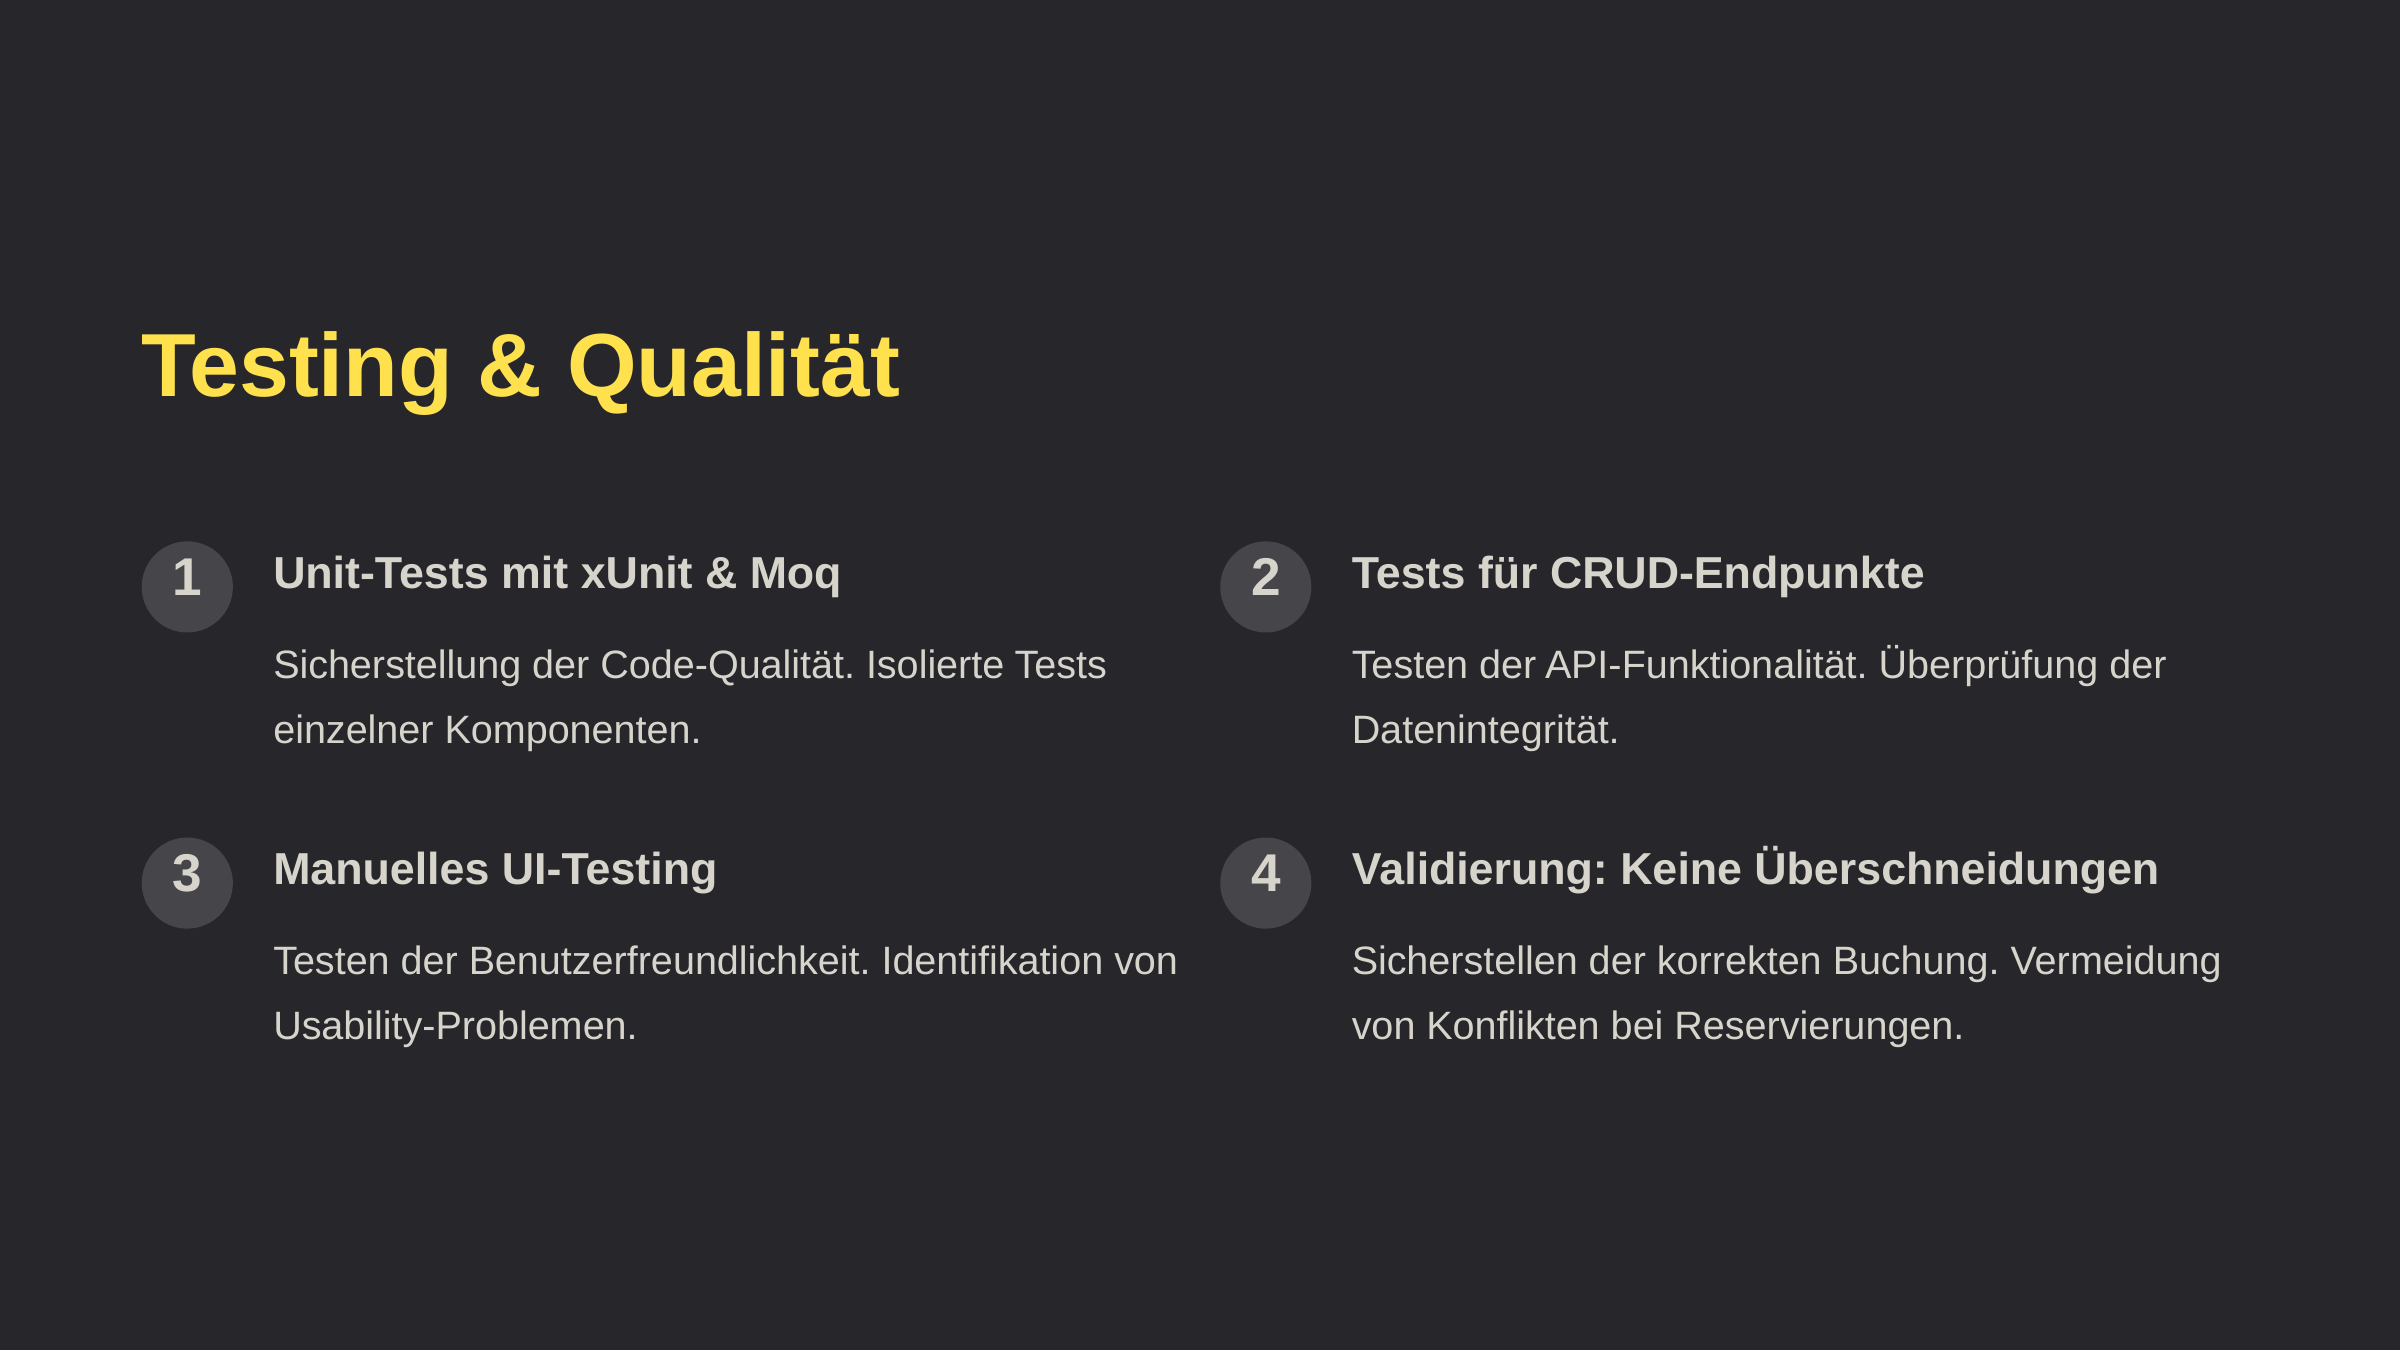

Testing & Qualität

Unit-Tests mit xUnit & Moq

Tests für CRUD-Endpunkte
1
2
Sicherstellung der Code-Qualität. Isolierte Tests einzelner Komponenten.
Testen der API-Funktionalität. Überprüfung der Datenintegrität.

Manuelles UI-Testing

Validierung: Keine Überschneidungen
3
4
Testen der Benutzerfreundlichkeit. Identifikation von Usability-Problemen.
Sicherstellen der korrekten Buchung. Vermeidung von Konflikten bei Reservierungen.